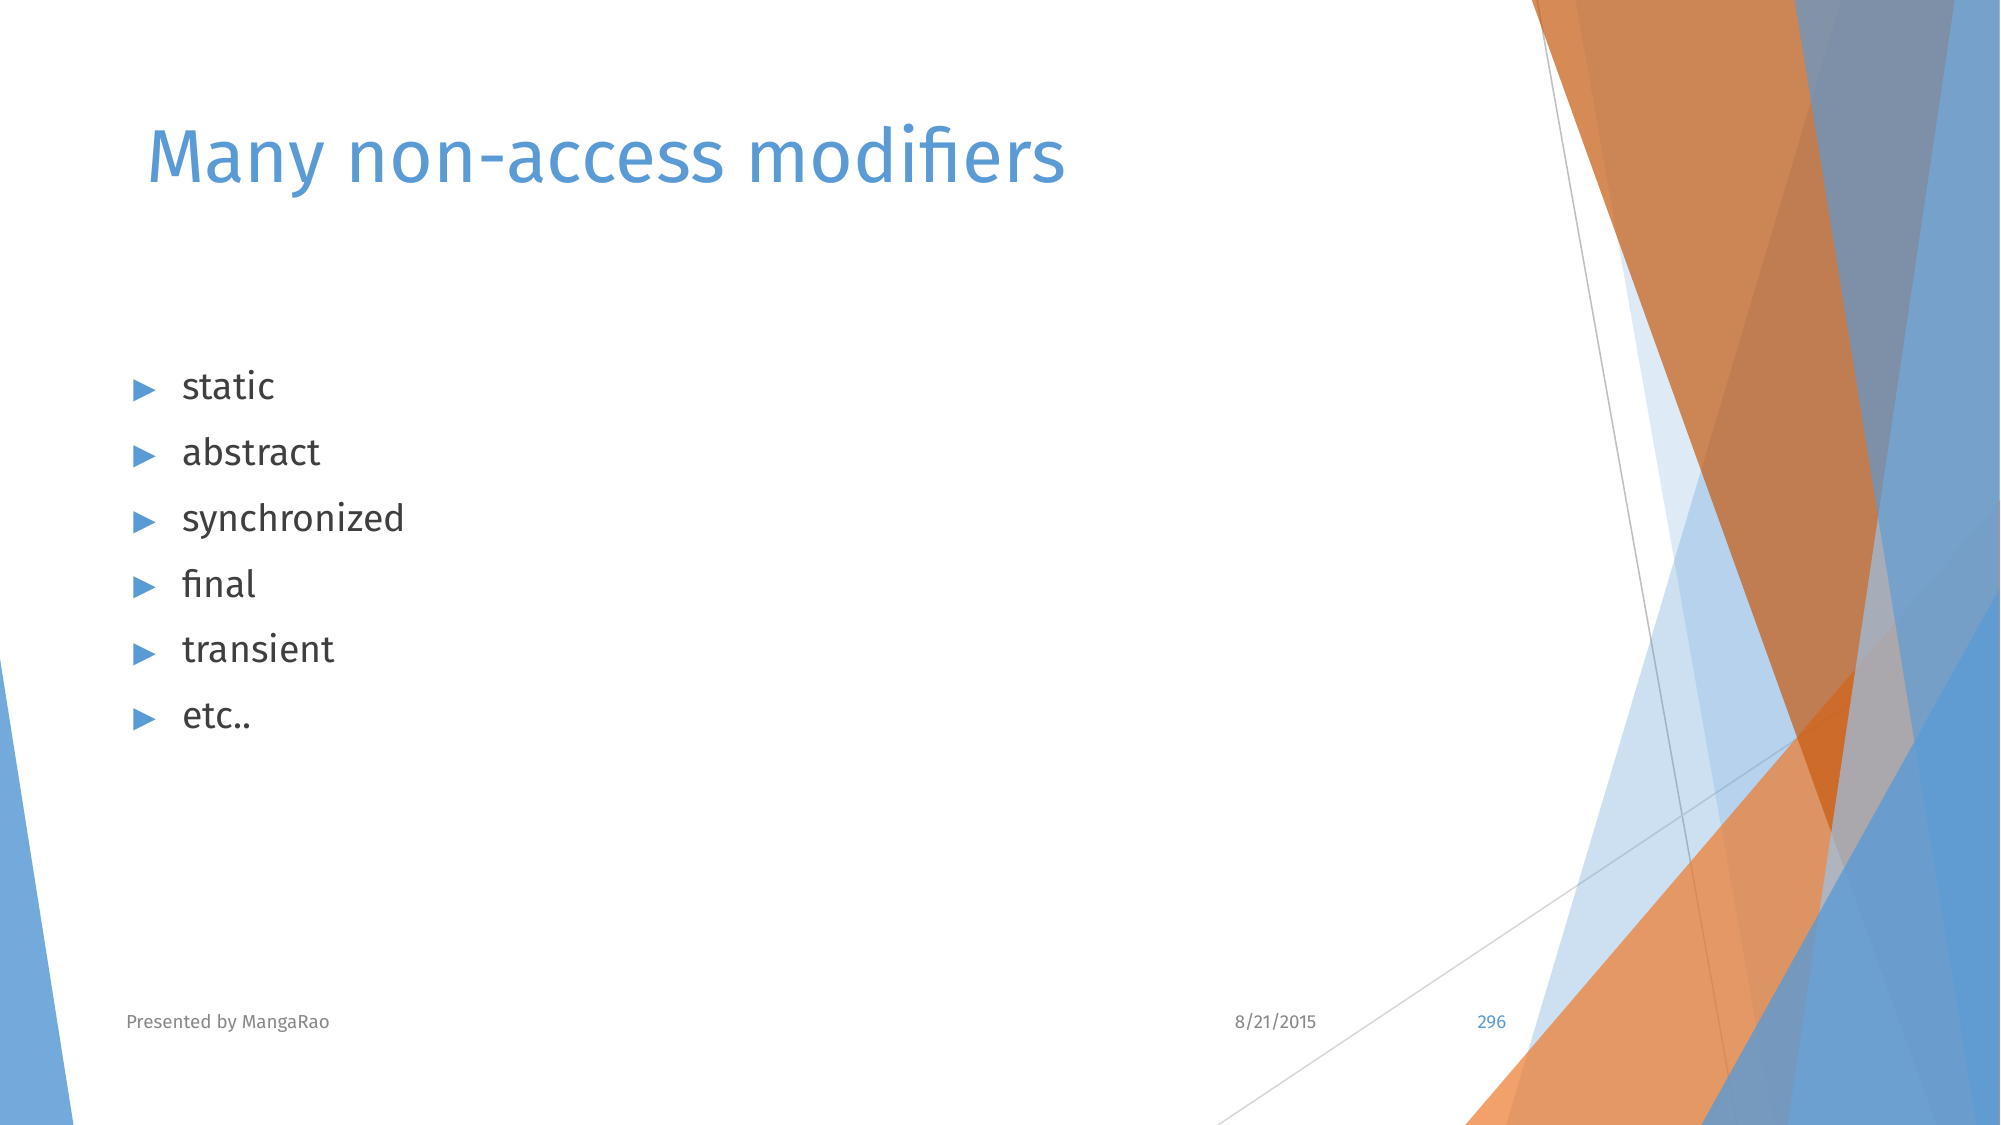

# Many non-access modifiers
static
abstract
synchronized
final
transient
etc..
Presented by MangaRao
8/21/2015
296